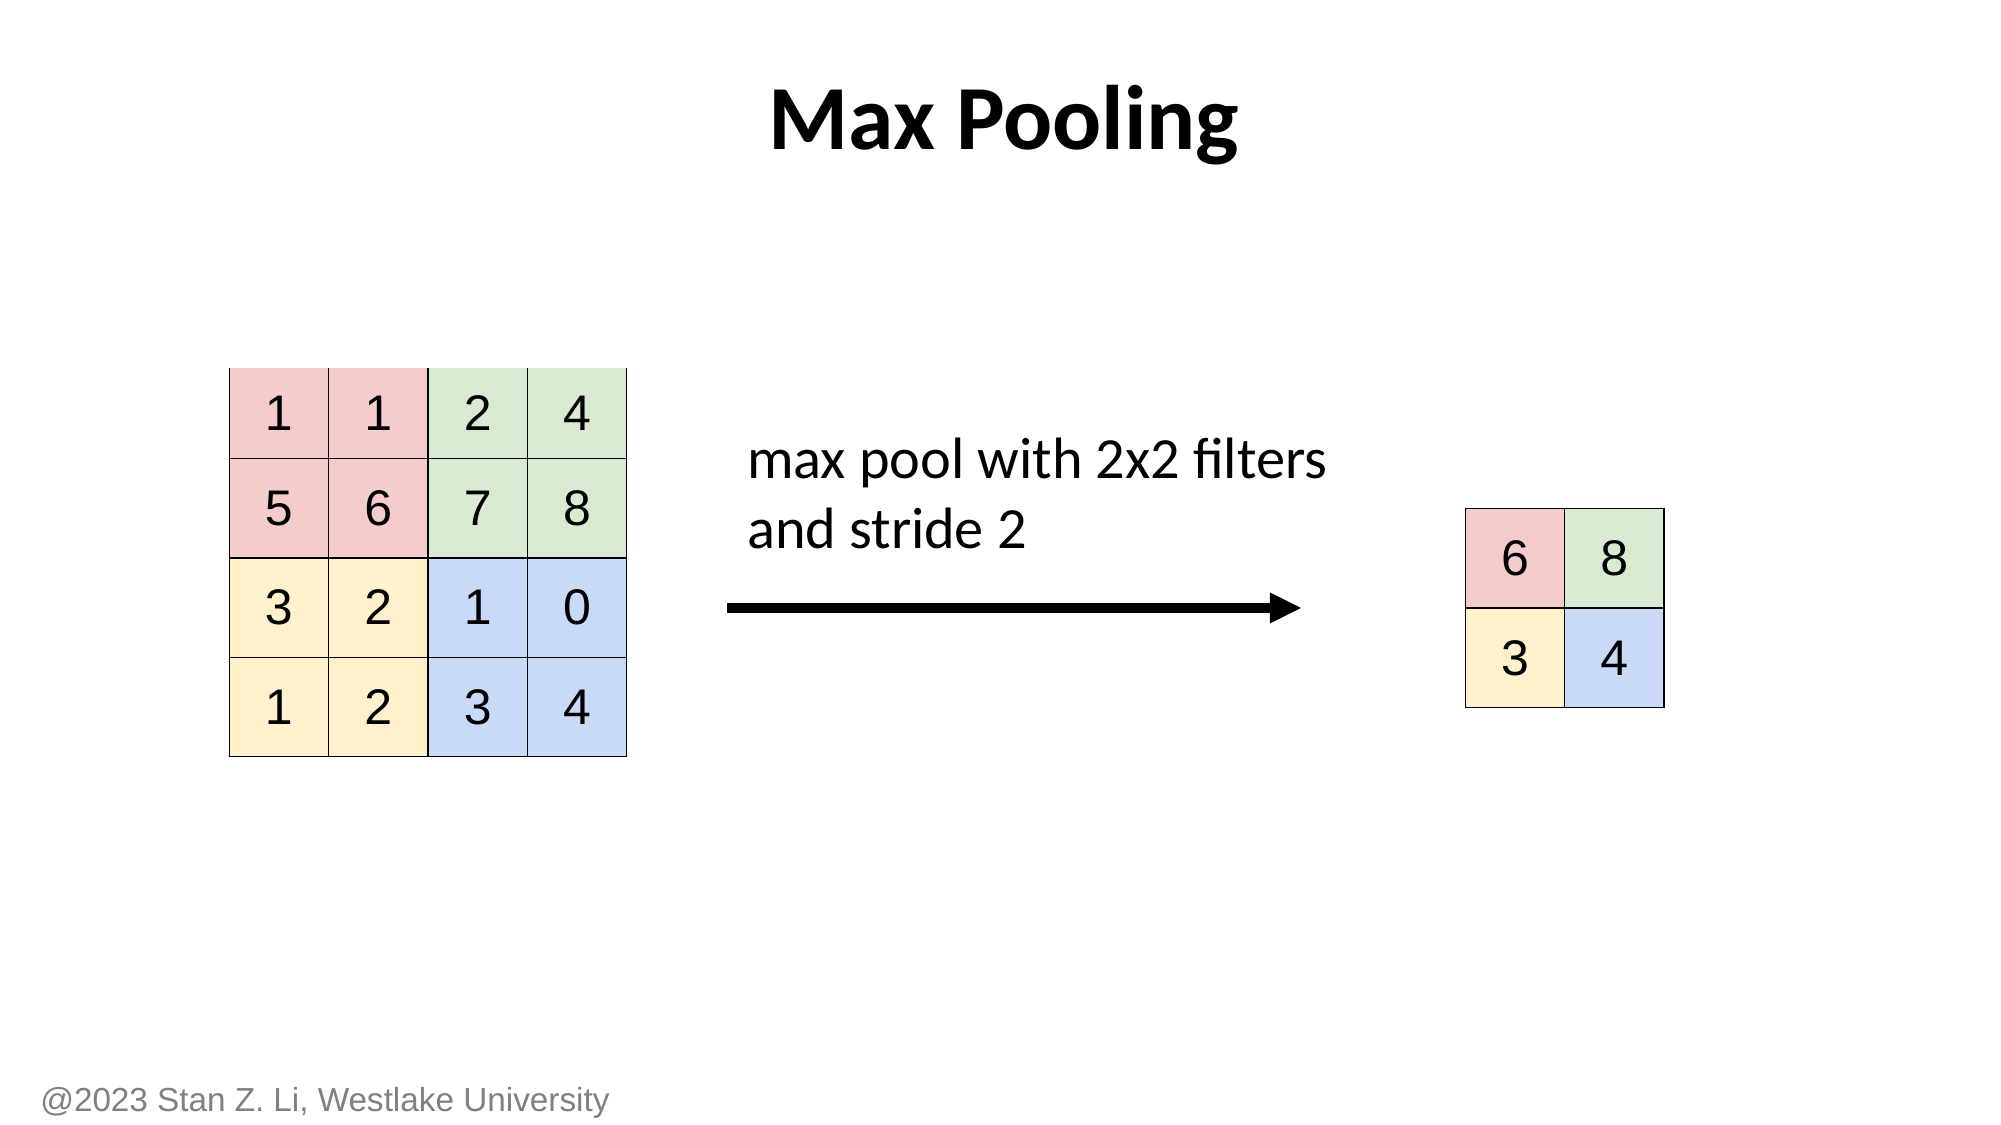

# Max Pooling
| 1 | 1 | 2 | 4 |
| --- | --- | --- | --- |
| 5 | 6 | 7 | 8 |
| 3 | 2 | 1 | 0 |
| 1 | 2 | 3 | 4 |
max pool with 2x2 filters
and stride 2
| 6 | 8 |
| --- | --- |
| 3 | 4 |
@2023 Stan Z. Li, Westlake University
43